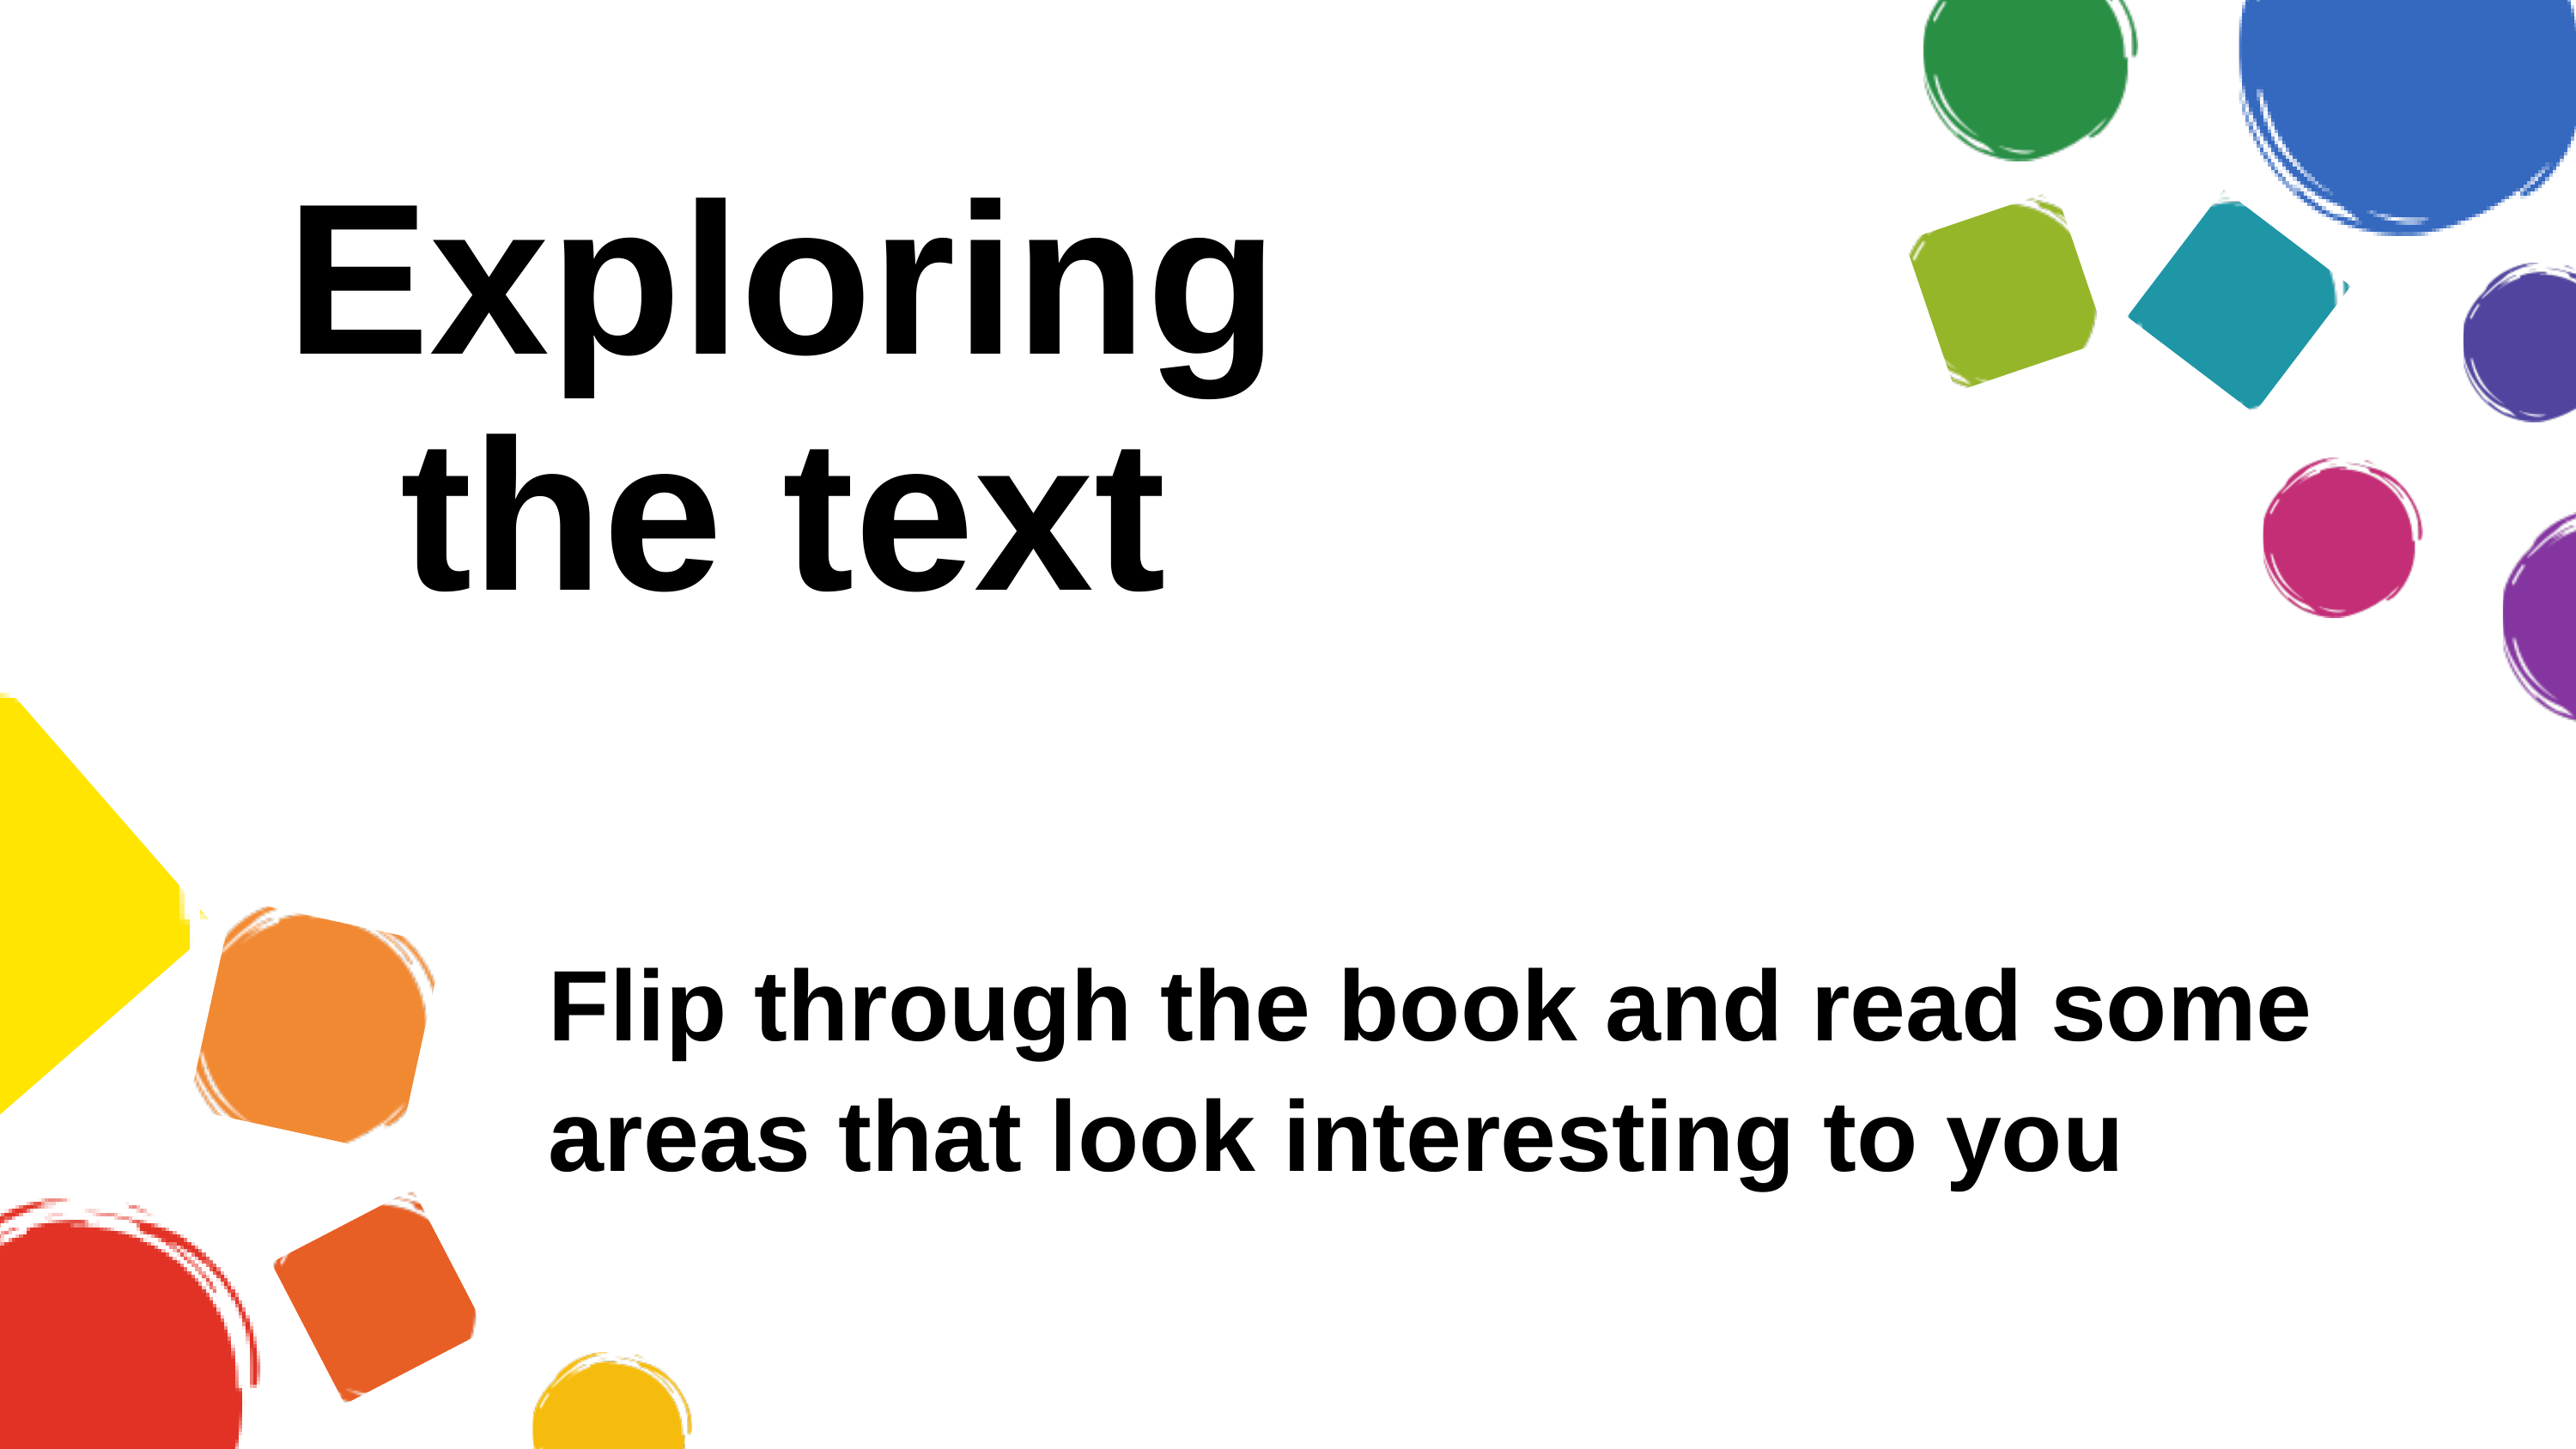

Exploring the text

Flip through the book and read some areas that look interesting to you